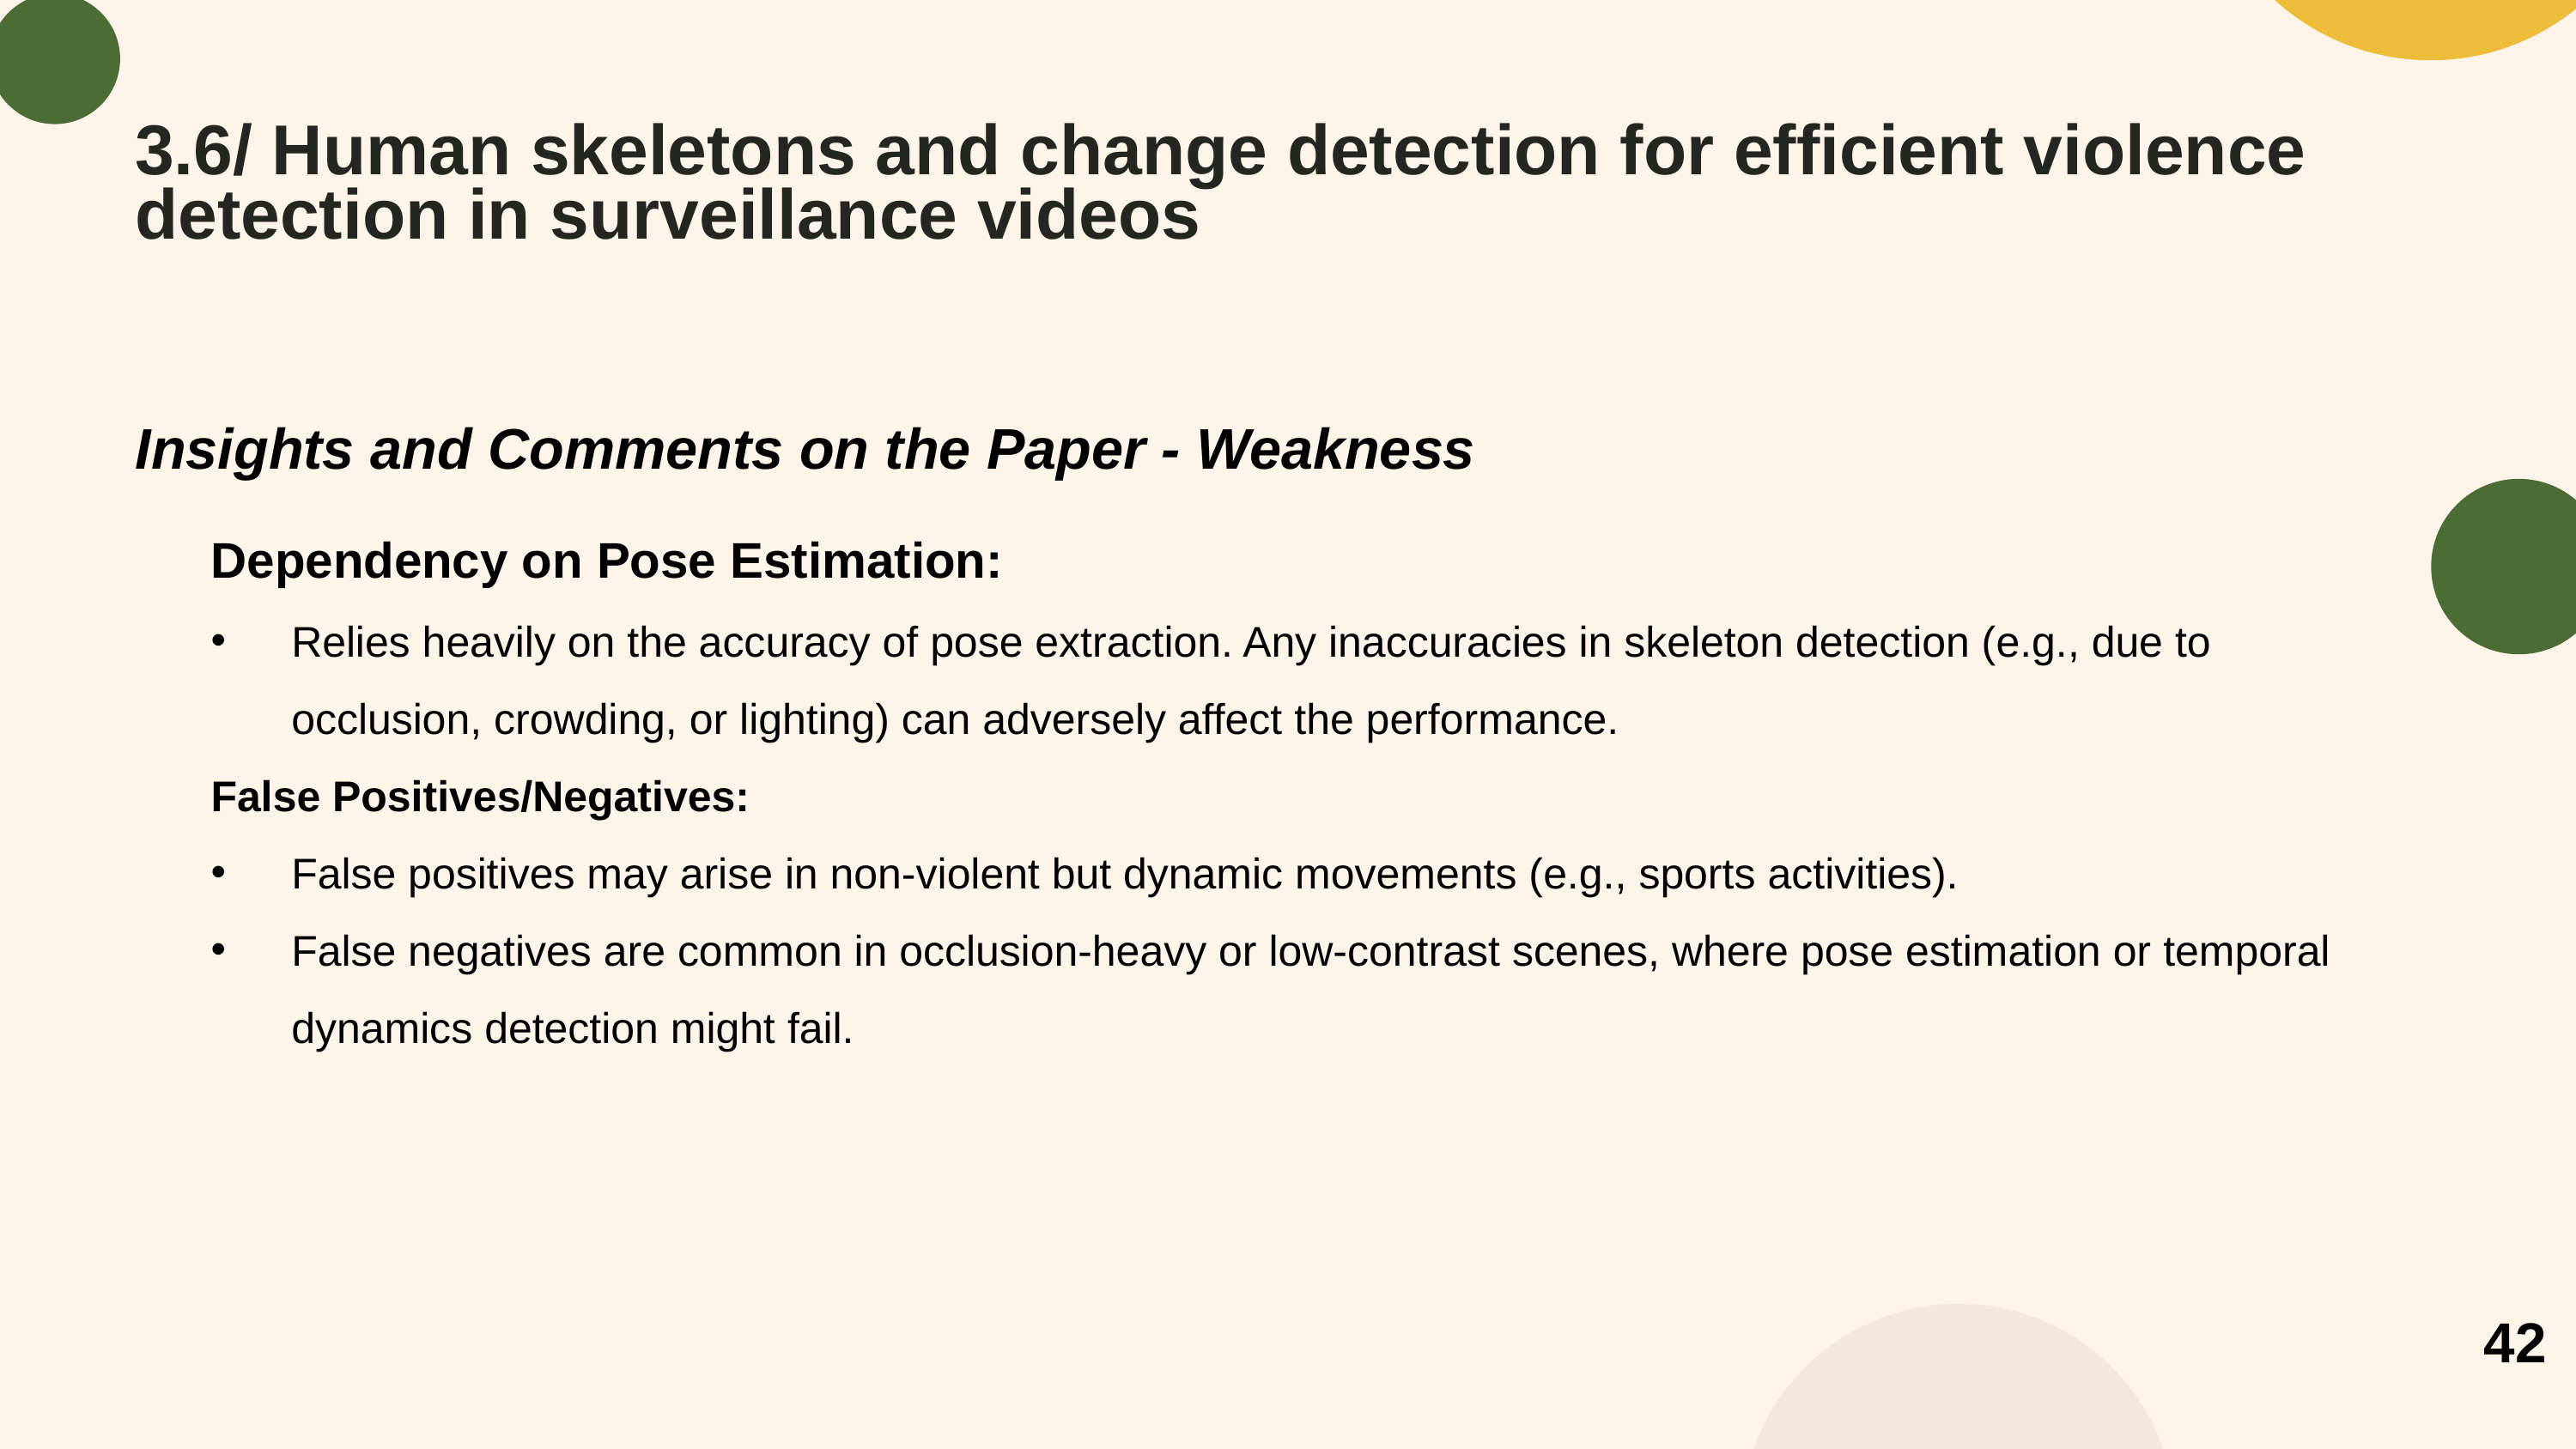

3.6/ Human skeletons and change detection for efficient violence detection in surveillance videos
Insights and Comments on the Paper - Weakness

Dependency on Pose Estimation:
Relies heavily on the accuracy of pose extraction. Any inaccuracies in skeleton detection (e.g., due to occlusion, crowding, or lighting) can adversely affect the performance.
False Positives/Negatives:
False positives may arise in non-violent but dynamic movements (e.g., sports activities).
False negatives are common in occlusion-heavy or low-contrast scenes, where pose estimation or temporal dynamics detection might fail.
42